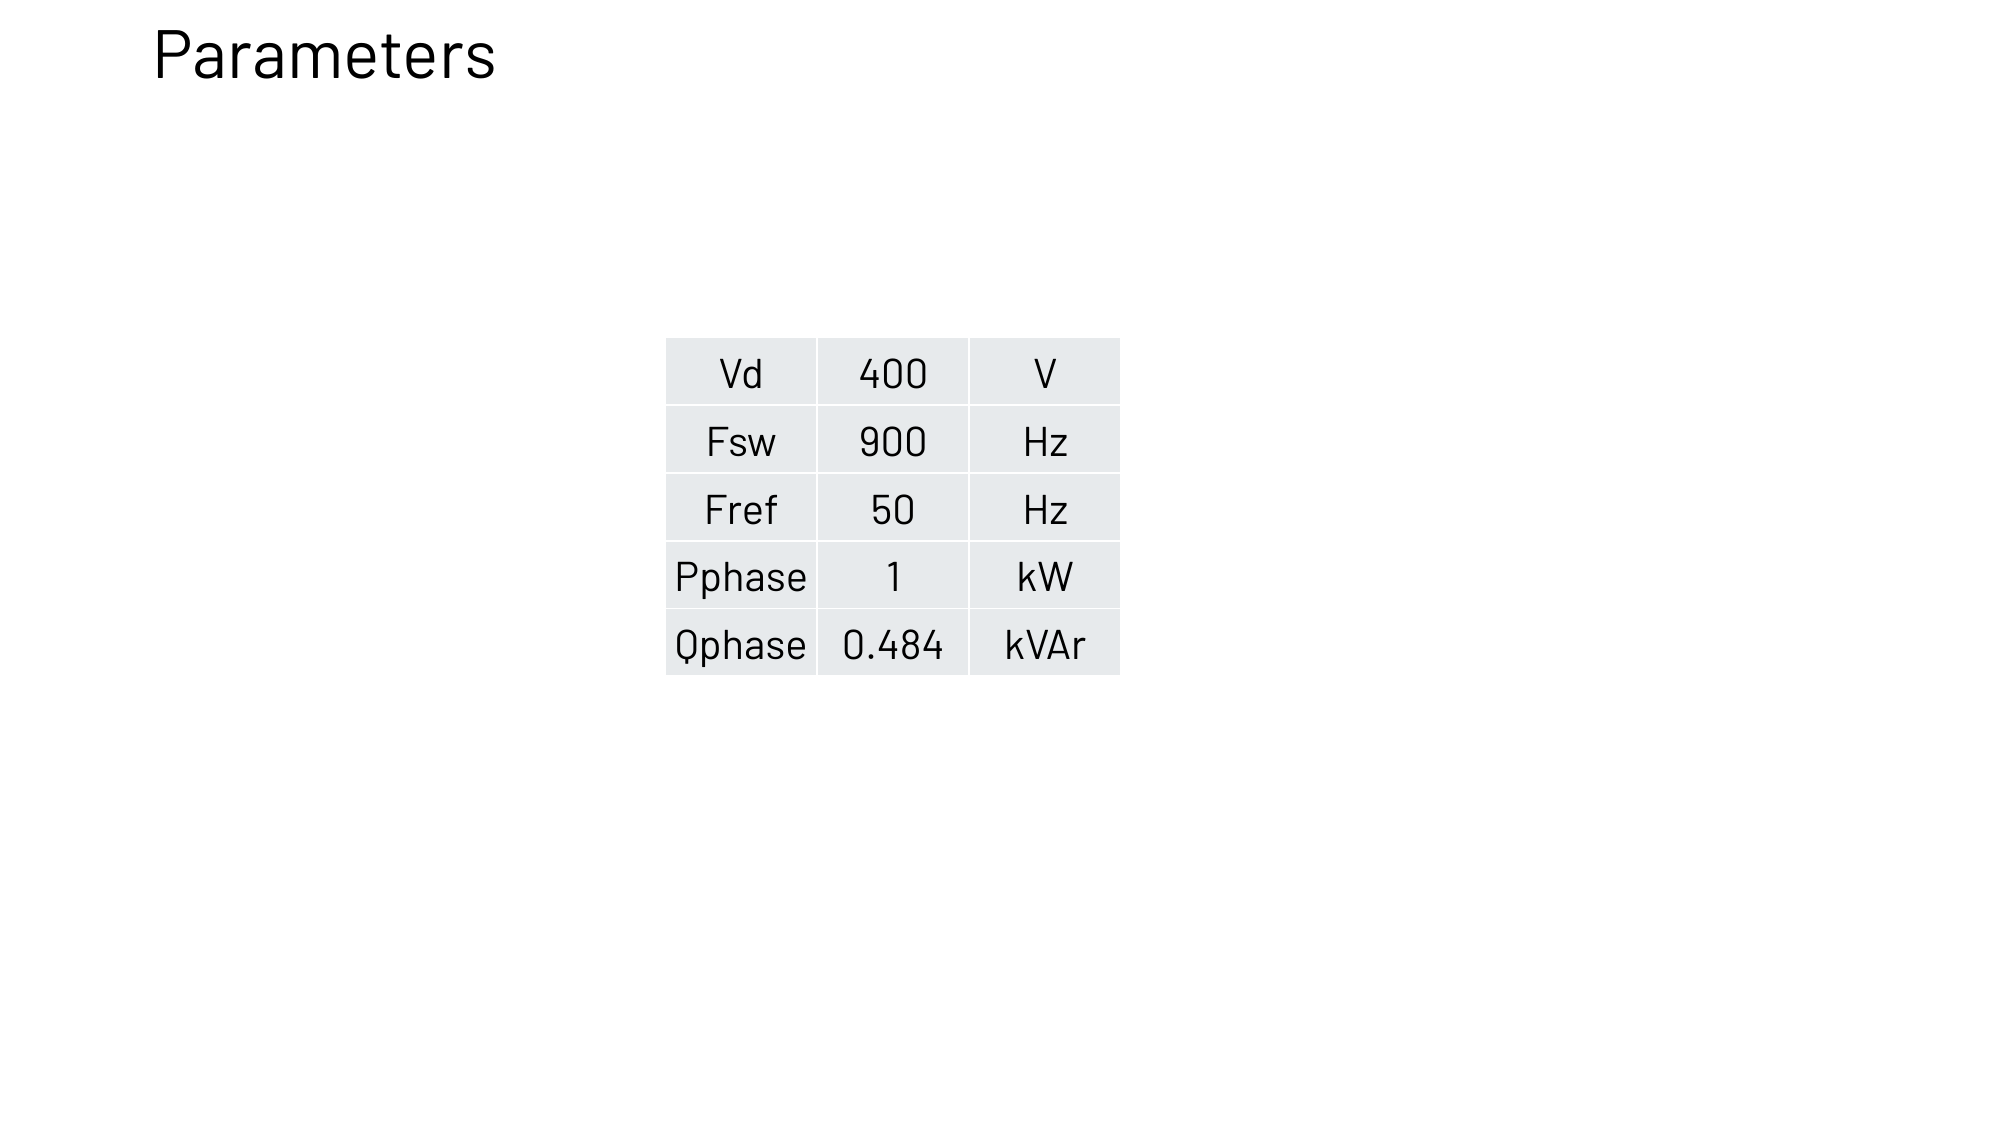

# Parameters
| Vd | 400 | V |
| --- | --- | --- |
| Fsw | 900 | Hz |
| Fref | 50 | Hz |
| Pphase | 1 | kW |
| Qphase | 0.484 | kVAr |